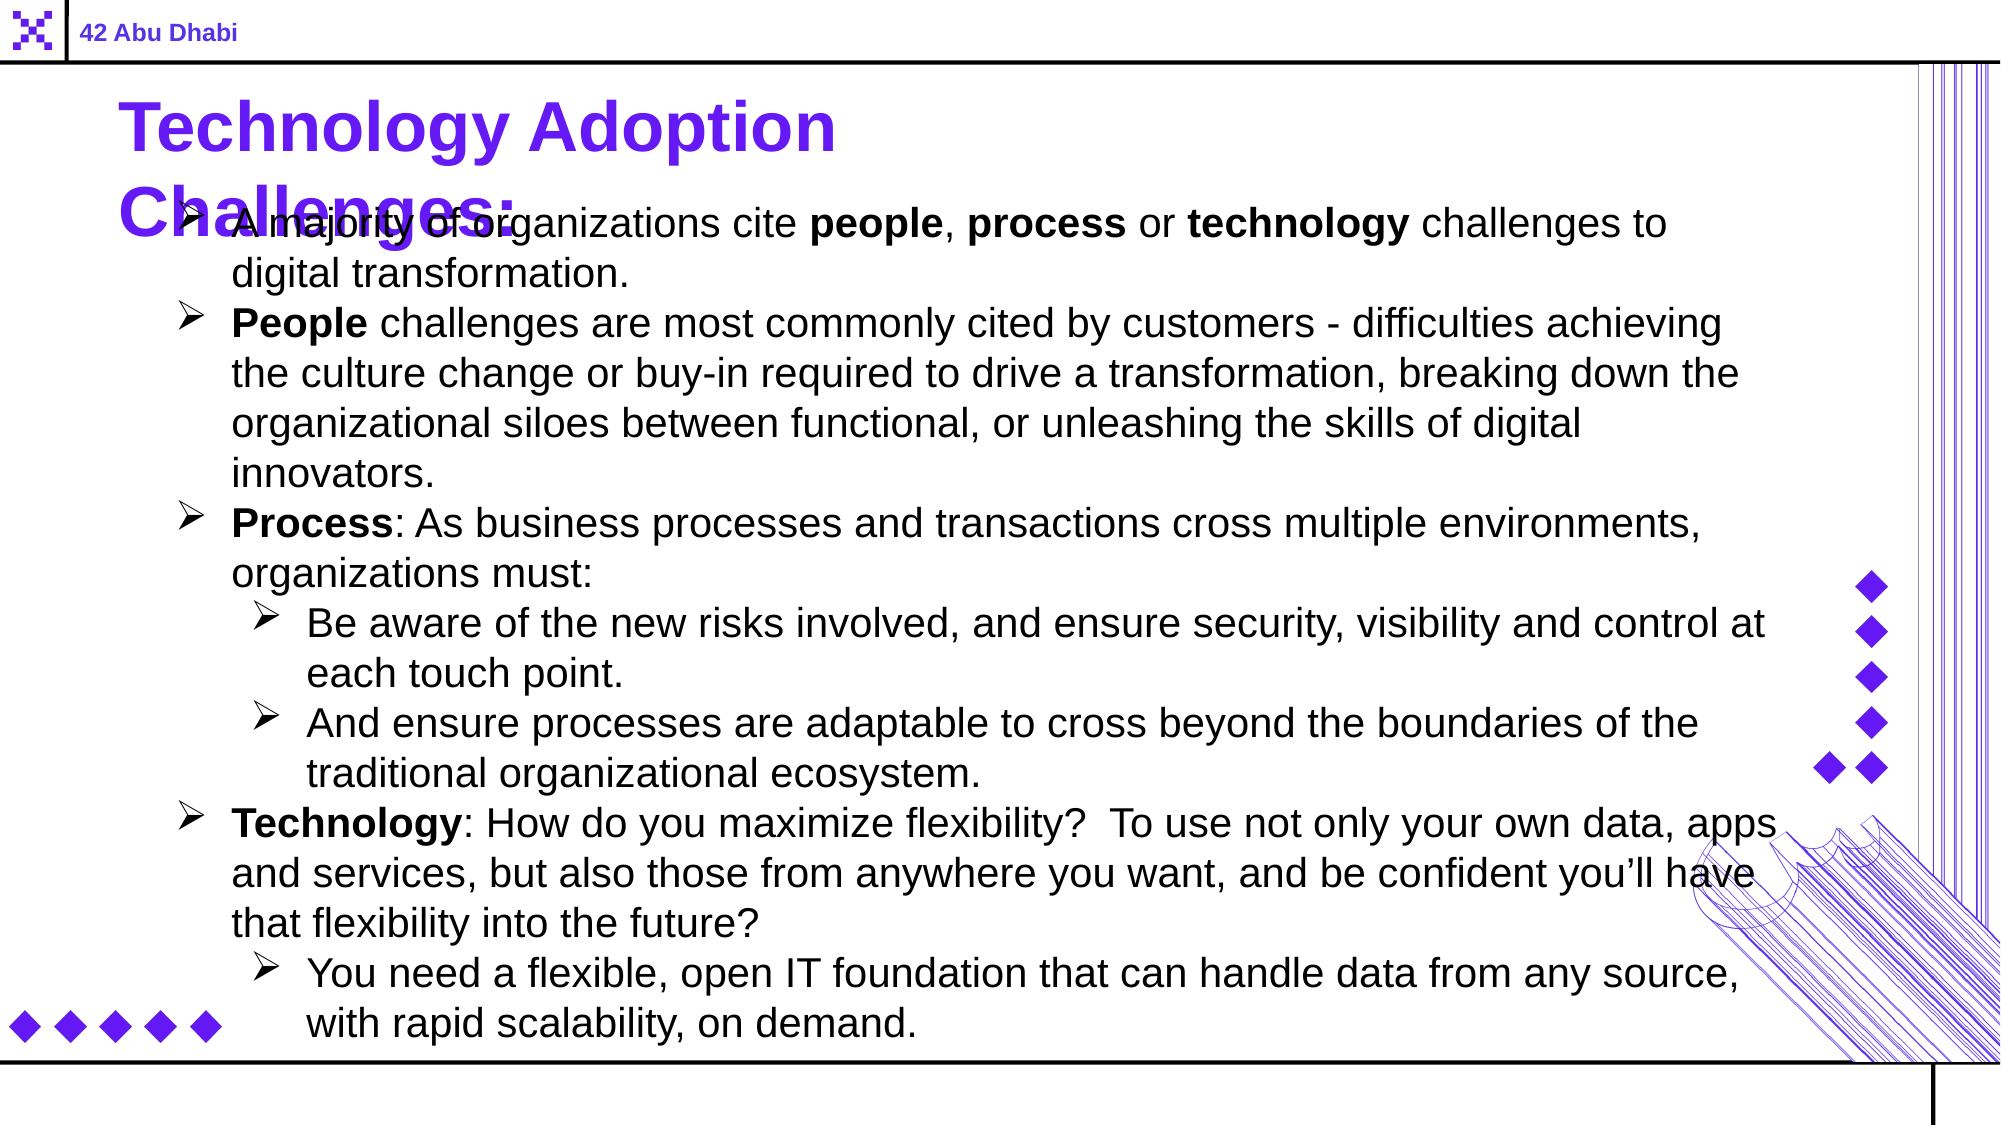

42 Abu Dhabi
Technology Adoption Challenges:

A majority of organizations cite people, process or technology challenges to digital transformation.
People challenges are most commonly cited by customers - difficulties achieving the culture change or buy-in required to drive a transformation, breaking down the organizational siloes between functional, or unleashing the skills of digital innovators.
Process: As business processes and transactions cross multiple environments, organizations must:
Be aware of the new risks involved, and ensure security, visibility and control at each touch point.
And ensure processes are adaptable to cross beyond the boundaries of the traditional organizational ecosystem.
Technology: How do you maximize flexibility?  To use not only your own data, apps and services, but also those from anywhere you want, and be confident you’ll have that flexibility into the future?
You need a flexible, open IT foundation that can handle data from any source, with rapid scalability, on demand.